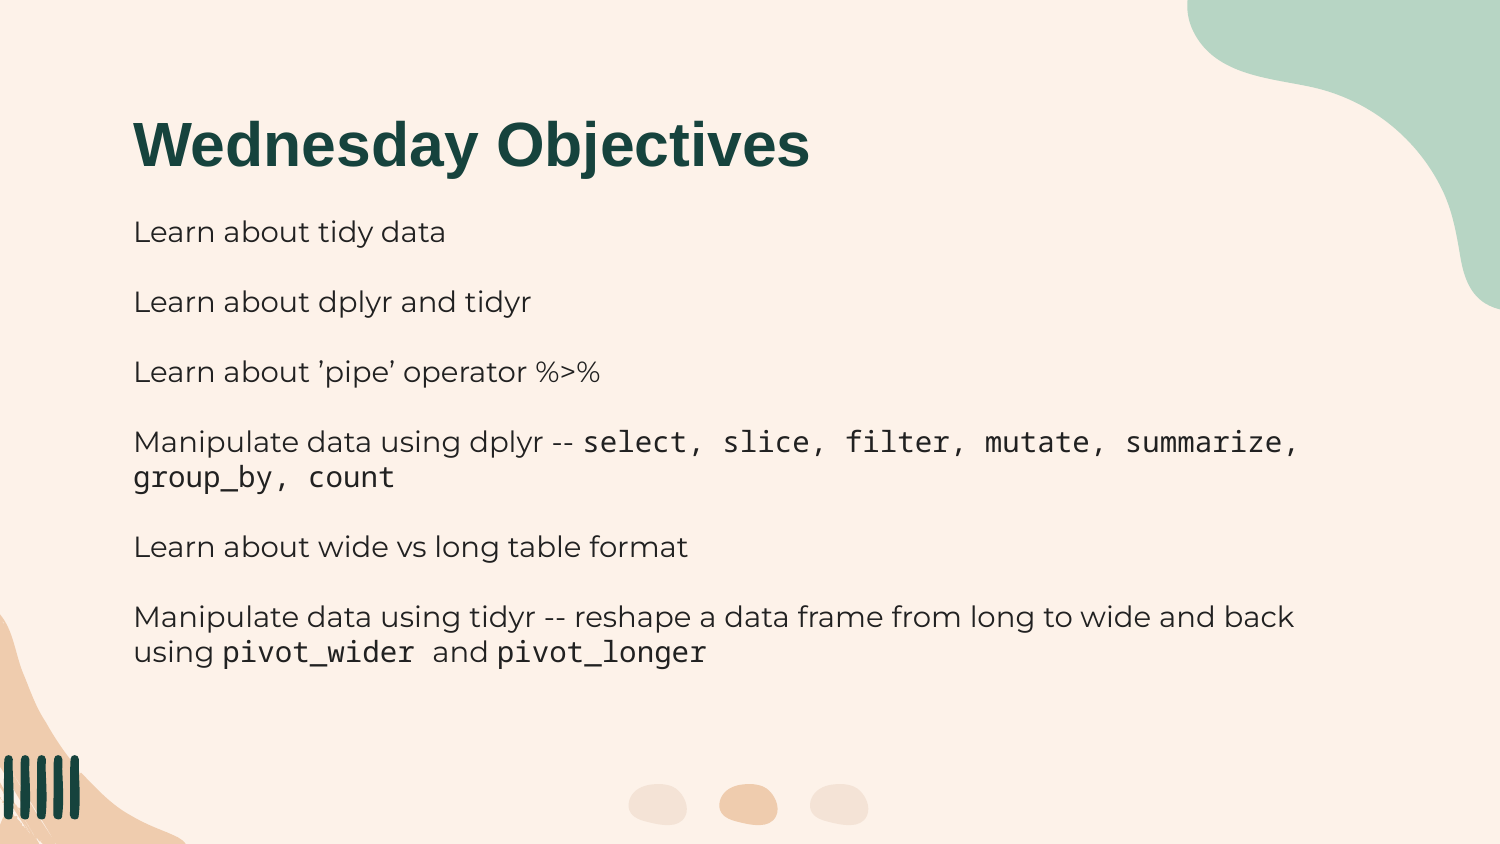

# Wednesday Objectives
Learn about tidy data

Learn about dplyr and tidyr

Learn about ’pipe’ operator %>%

Manipulate data using dplyr -- select, slice, filter, mutate, summarize, group_by, count

Learn about wide vs long table format

Manipulate data using tidyr -- reshape a data frame from long to wide and back using pivot_wider and pivot_longer